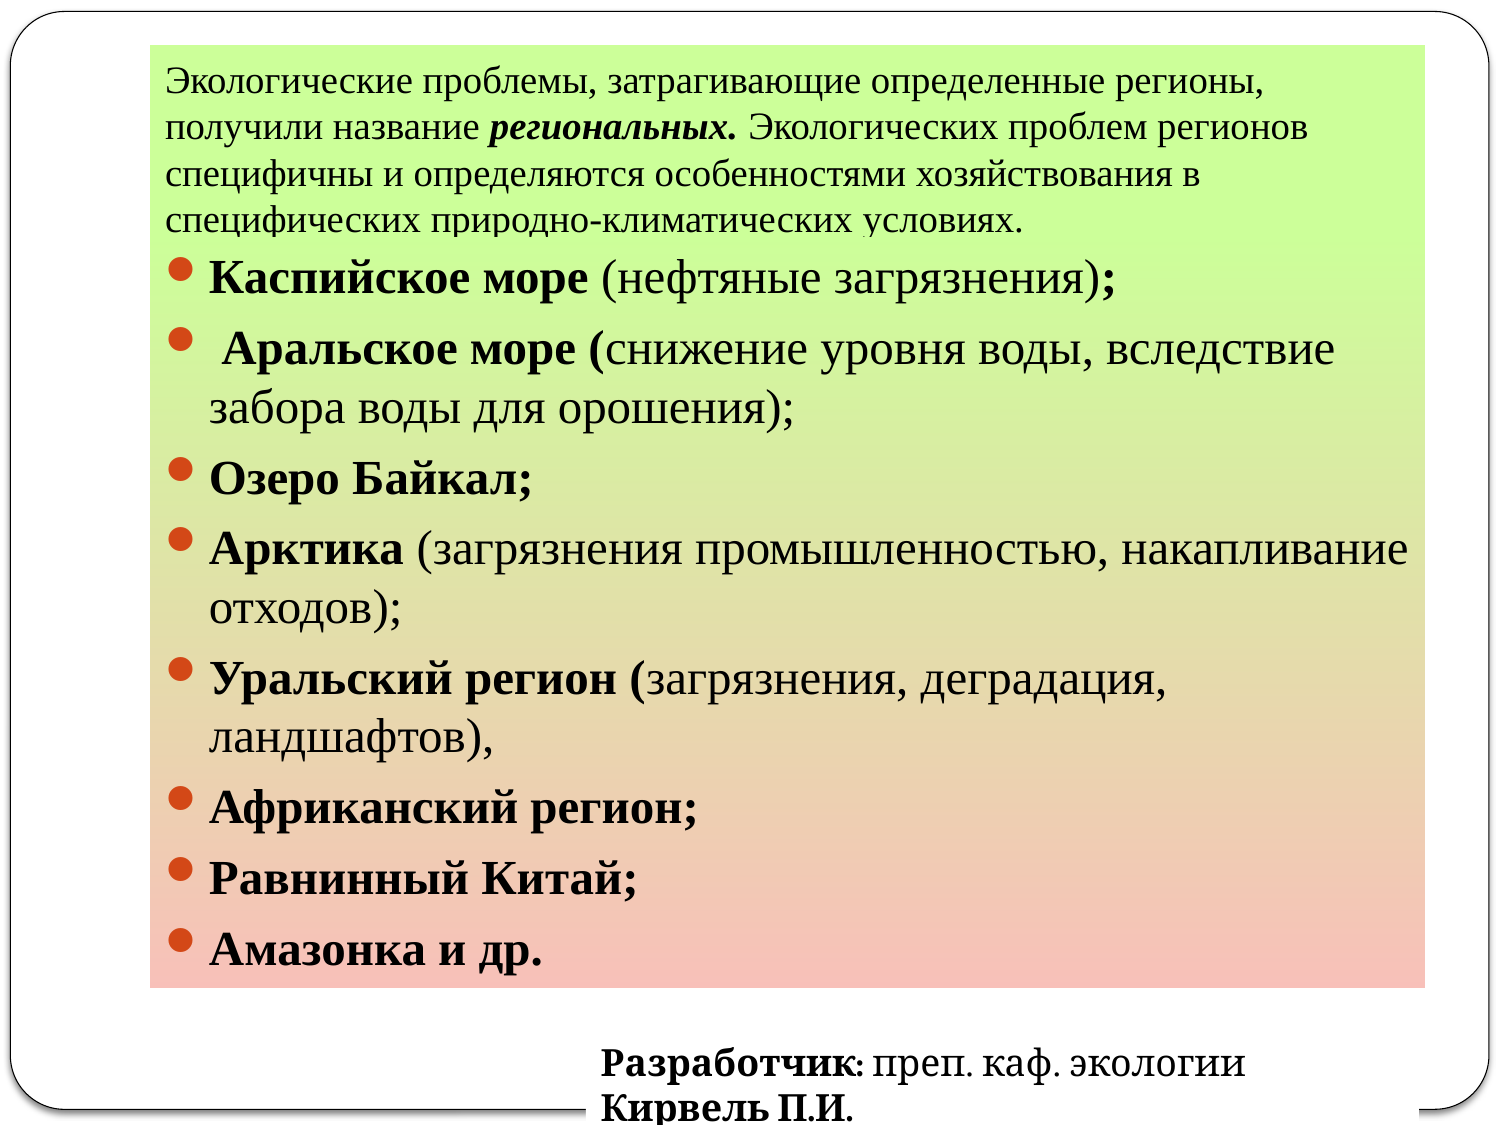

# Экологические проблемы, затрагивающие определенные регионы, получили название региональных. Экологических проблем регионов специфичны и определяются особенностями хозяйствования в специфических природно-климатических условиях.
Каспийское море (нефтяные загрязнения);
 Аральское море (снижение уровня воды, вследствие забора воды для орошения);
Озеро Байкал;
Арктика (загрязнения промышленностью, накапливание отходов);
Уральский регион (загрязнения, деградация, ландшафтов),
Африканский регион;
Равнинный Китай;
Амазонка и др.
Разработчик: преп. каф. экологии  Кирвель П.И.